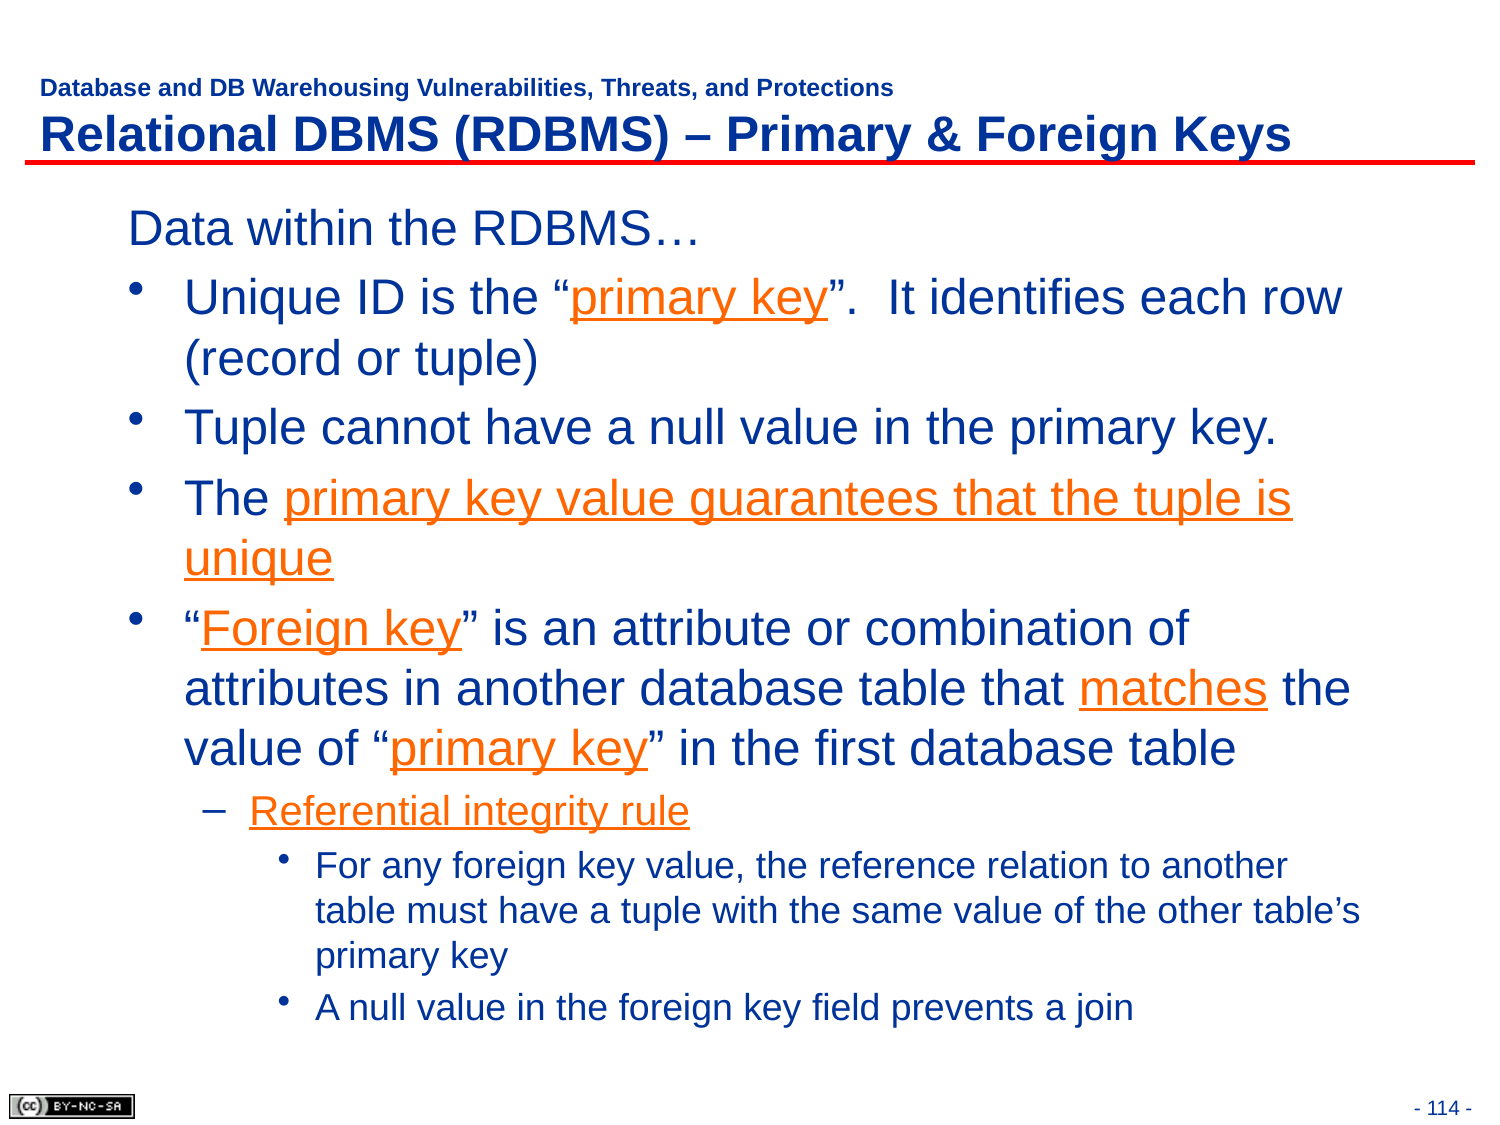

# Database and DB Warehousing Vulnerabilities, Threats, and Protections Relational DBMS (RDBMS) – Primary & Foreign Keys
Data within the RDBMS…
Unique ID is the “primary key”.  It identifies each row (record or tuple)
Tuple cannot have a null value in the primary key.
The primary key value guarantees that the tuple is unique
“Foreign key” is an attribute or combination of attributes in another database table that matches the value of “primary key” in the first database table
Referential integrity rule
For any foreign key value, the reference relation to another table must have a tuple with the same value of the other table’s primary key
A null value in the foreign key field prevents a join
- 114 -